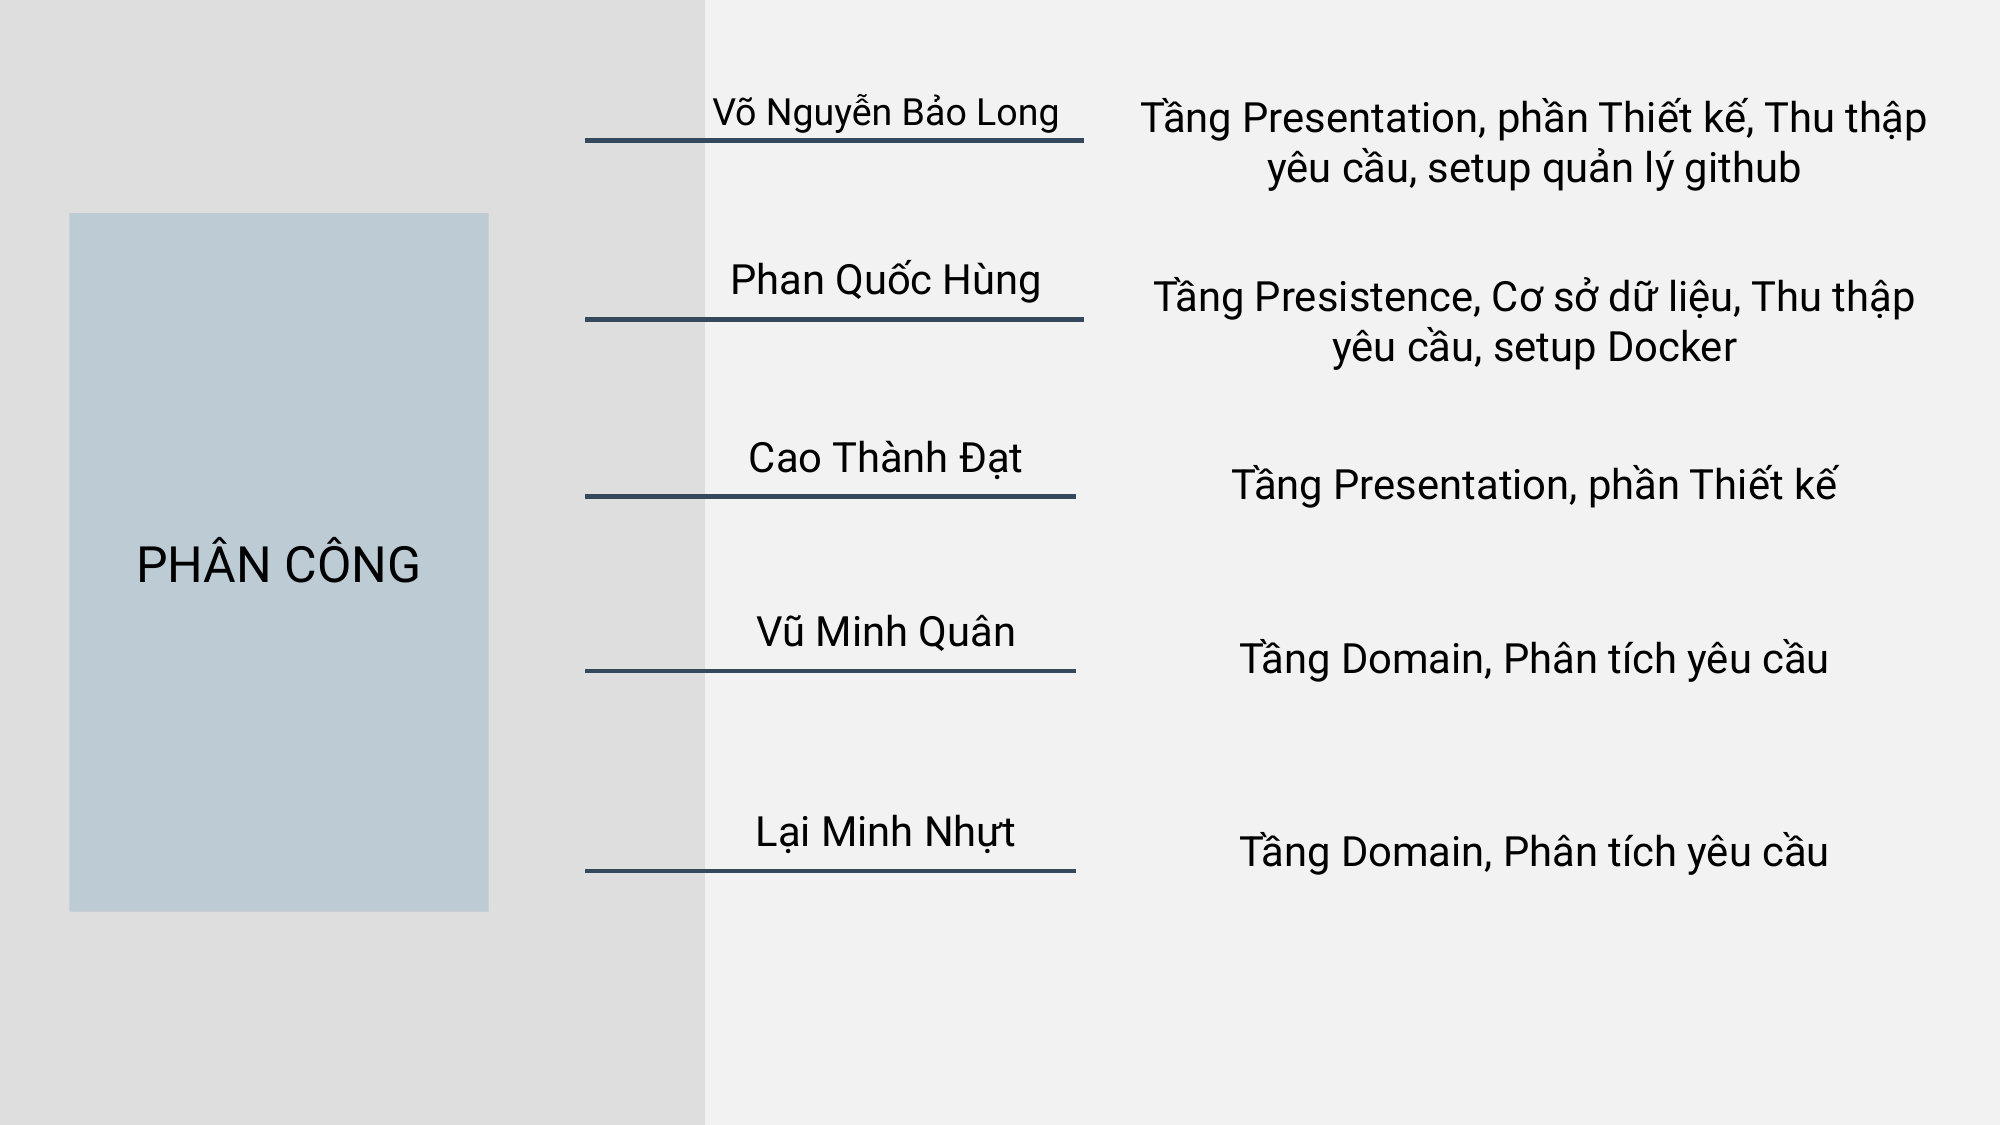

Võ Nguyễn Bảo Long
Tầng Presentation, phần Thiết kế, Thu thập yêu cầu, setup quản lý github
PHÂN CÔNG
Phan Quốc Hùng
Tầng Presistence, Cơ sở dữ liệu, Thu thập yêu cầu, setup Docker
Cao Thành Đạt
Tầng Presentation, phần Thiết kế
Vũ Minh Quân
Tầng Domain, Phân tích yêu cầu
Tầng Domain, Phân tích yêu cầu
Lại Minh Nhựt